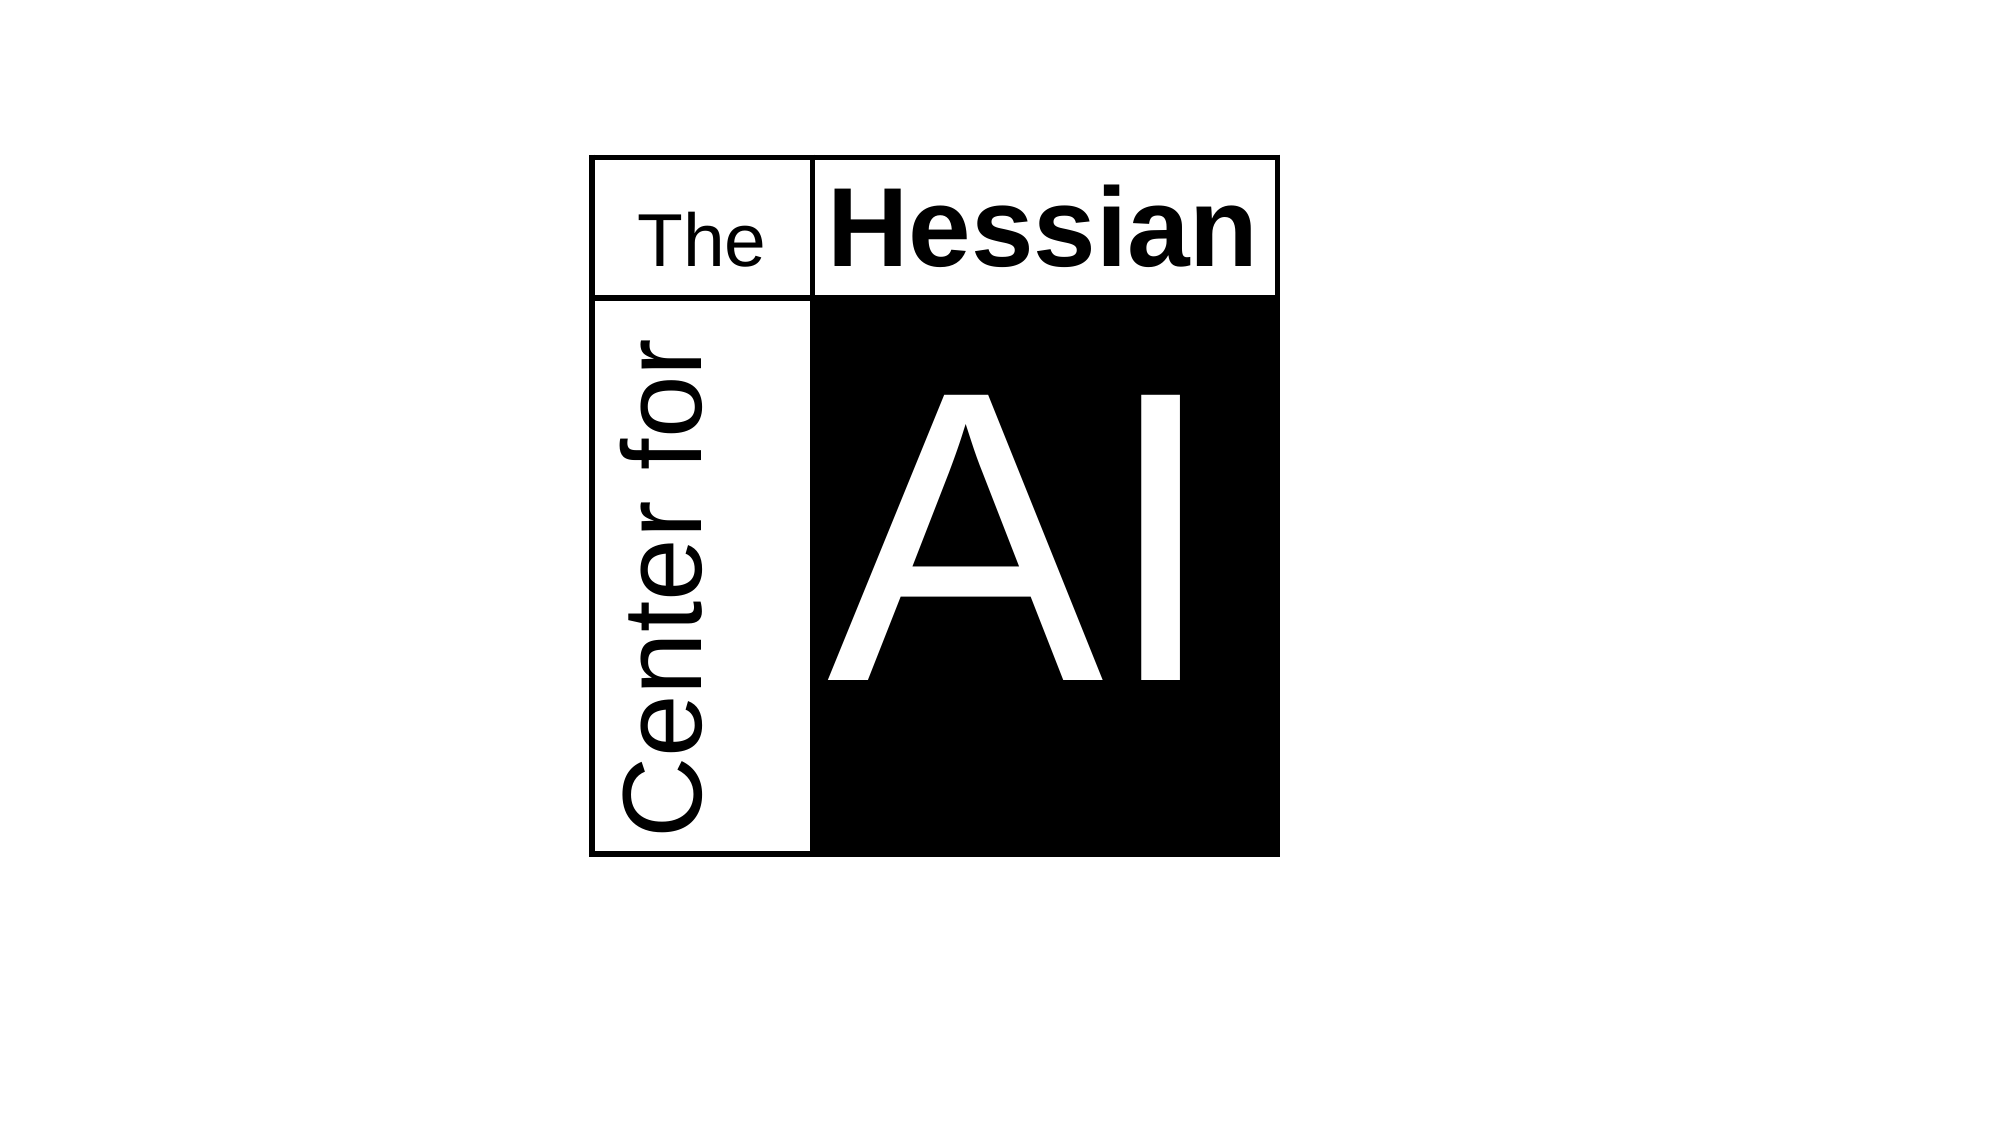

| The | Hessian |
| --- | --- |
| Center for | AI |